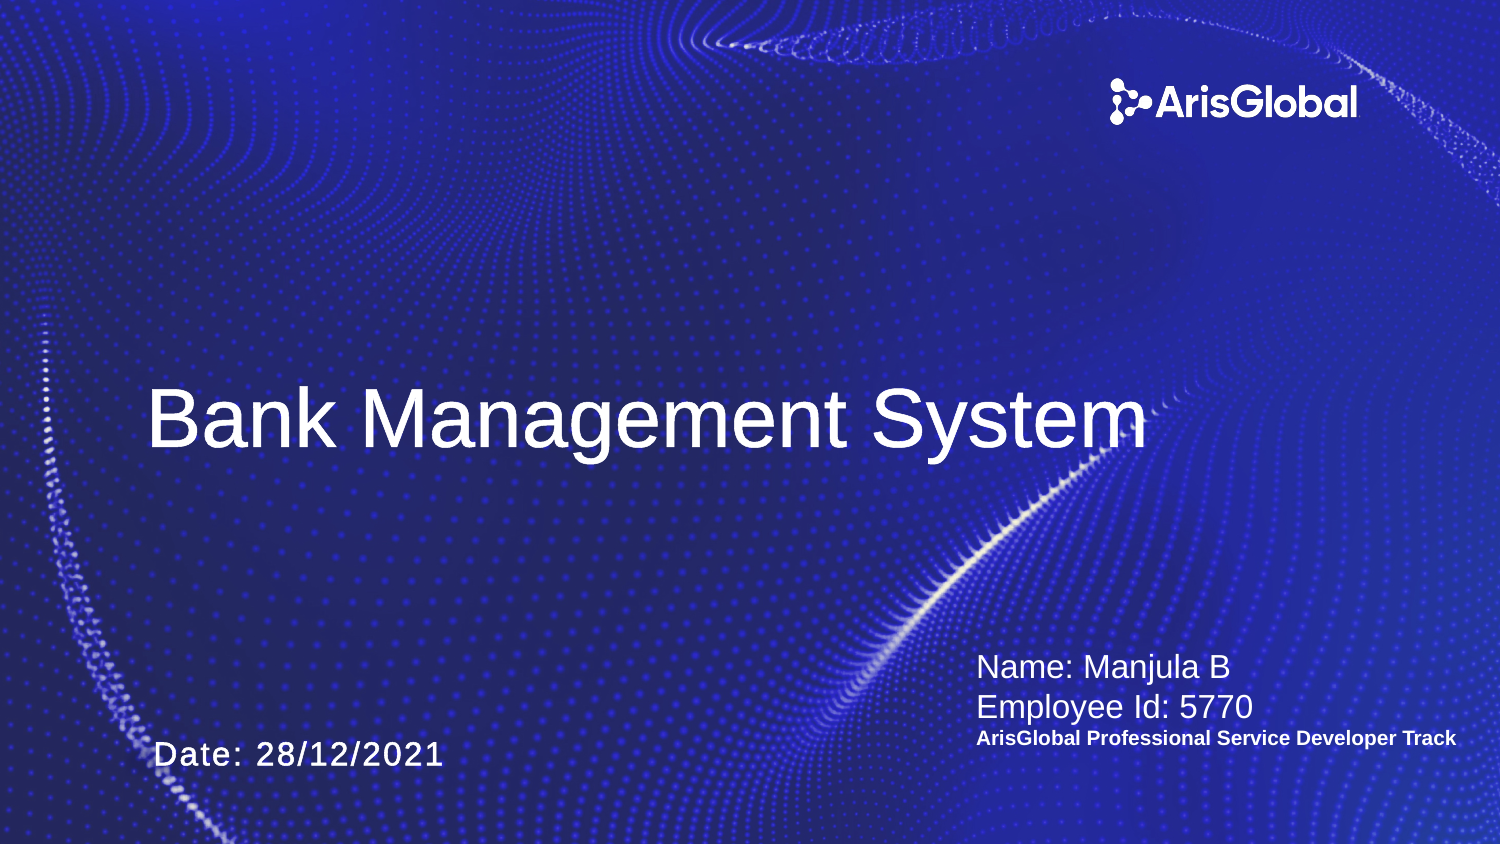

Bank Management System
Name: Manjula B
Employee Id: 5770
ArisGlobal Professional Service Developer Track

Date: 28/12/2021